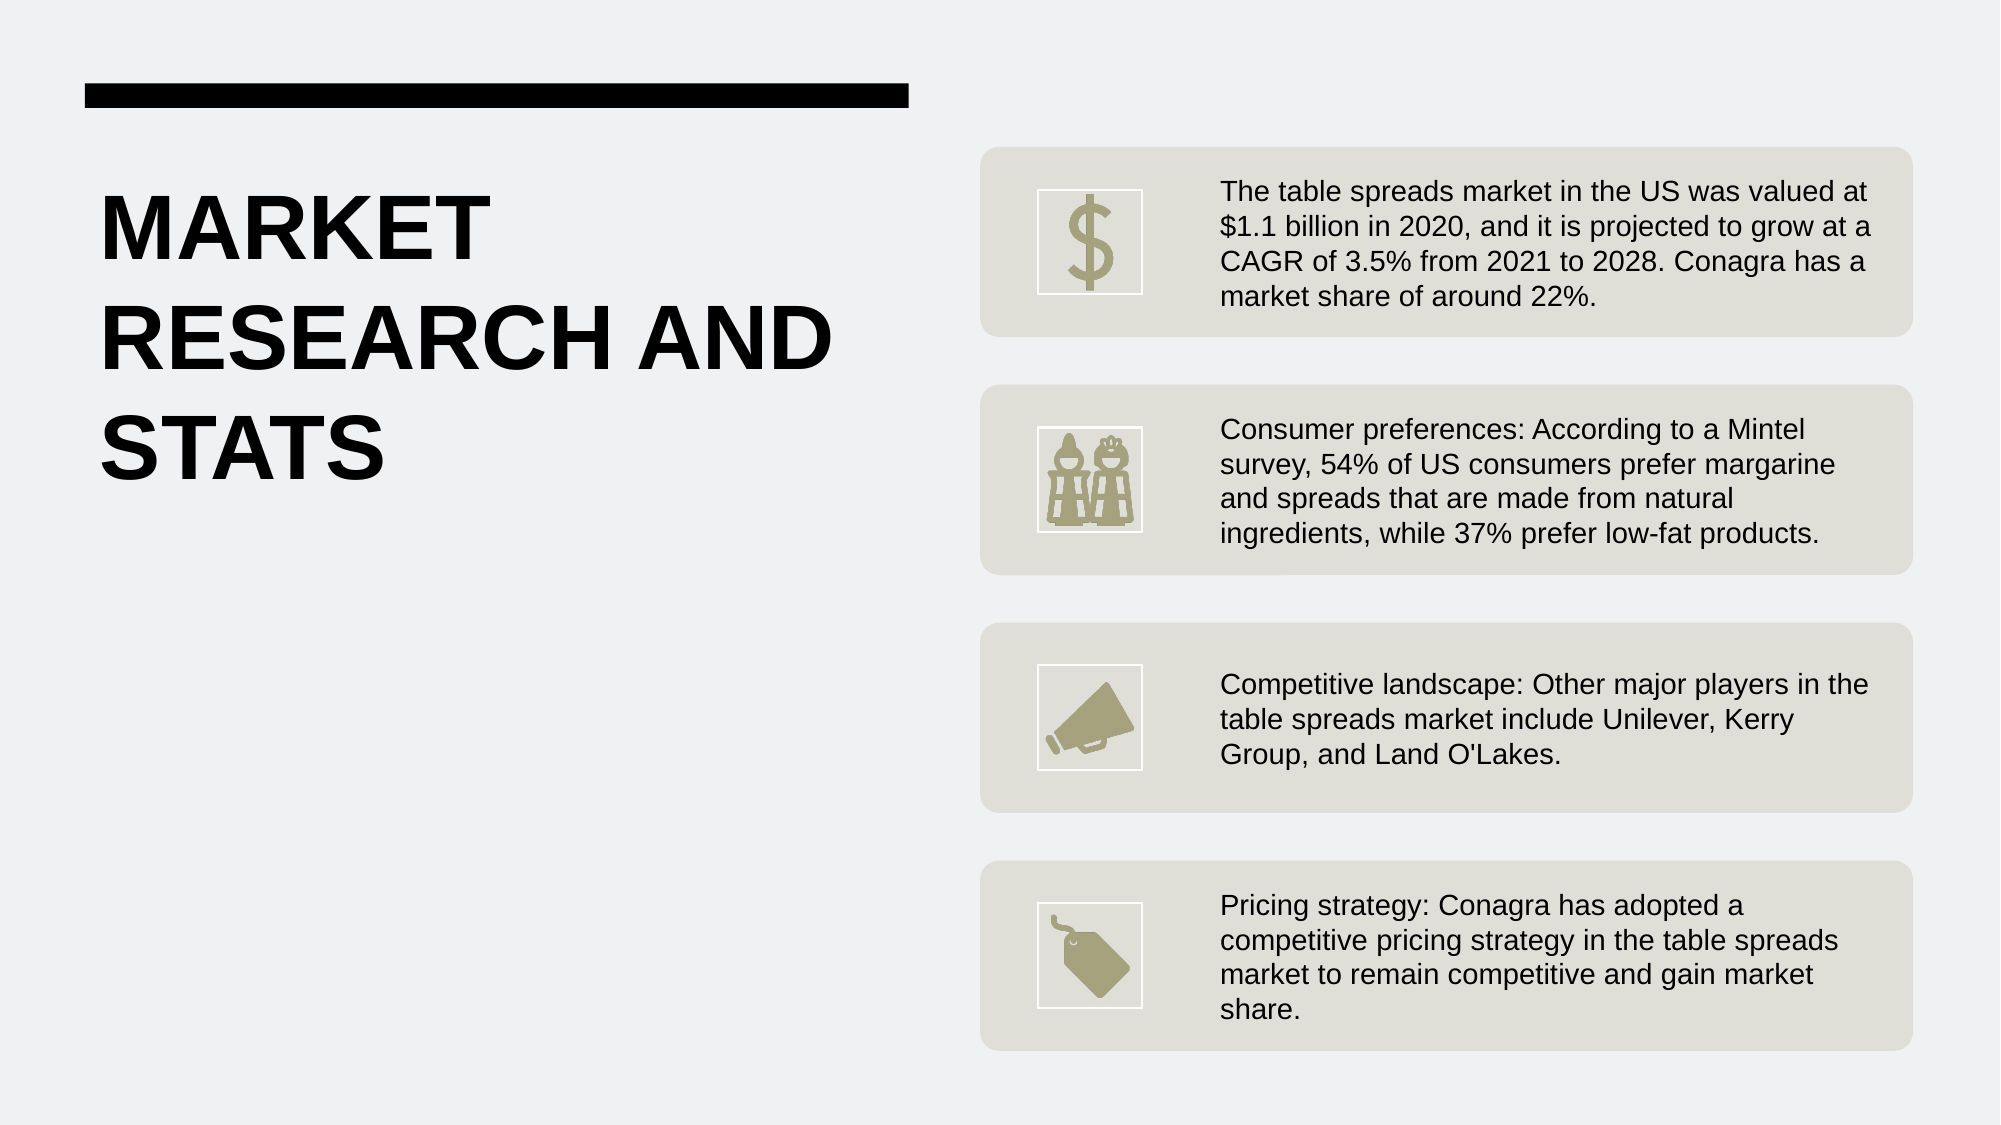

The table spreads market in the US was valued at $1.1 billion in 2020, and it is projected to grow at a CAGR of 3.5% from 2021 to 2028. Conagra has a market share of around 22%.
Consumer preferences: According to a Mintel survey, 54% of US consumers prefer margarine and spreads that are made from natural ingredients, while 37% prefer low-fat products.
Competitive landscape: Other major players in the table spreads market include Unilever, Kerry Group, and Land O'Lakes.
Pricing strategy: Conagra has adopted a competitive pricing strategy in the table spreads market to remain competitive and gain market share.
# MARKET RESEARCH AND STATS